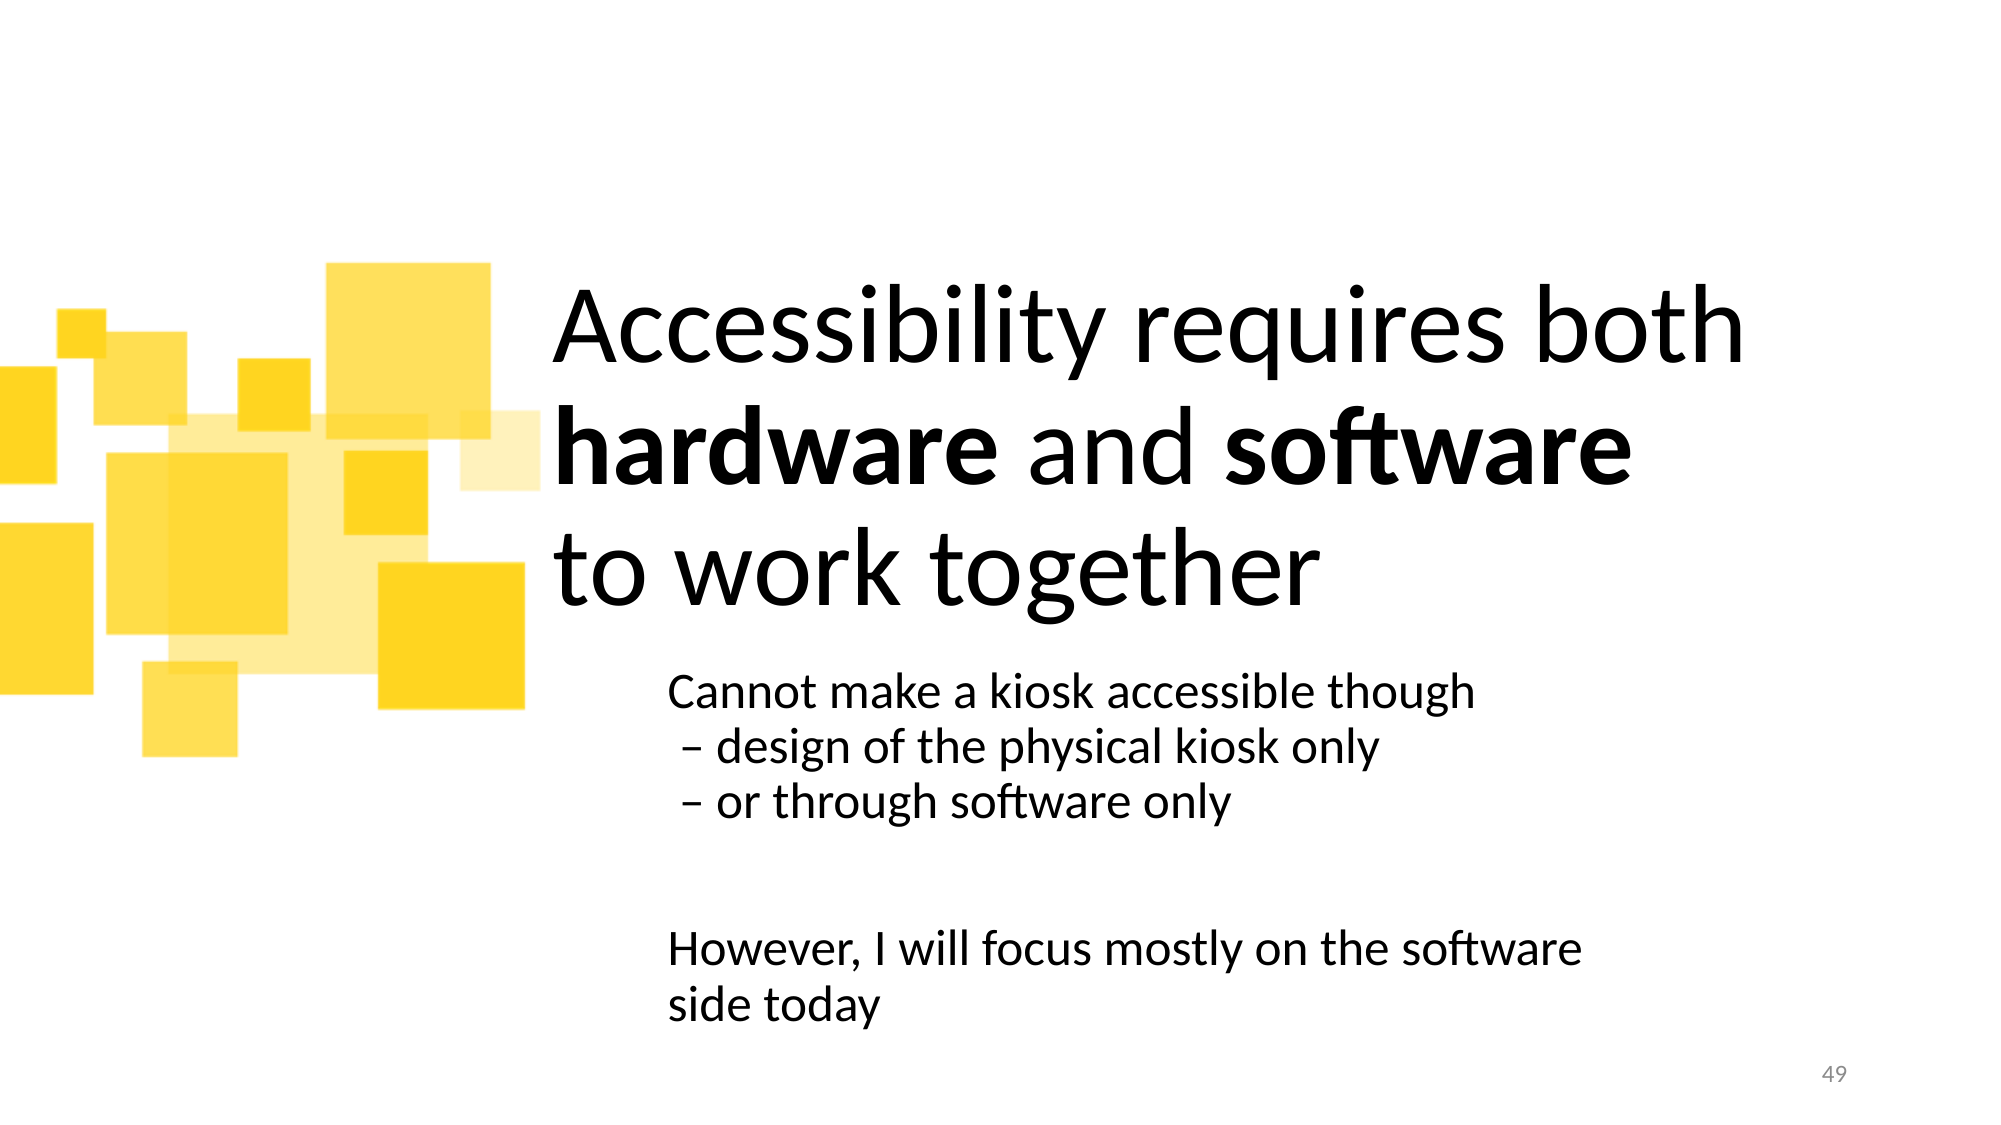

# Accessibility requires both hardware and software to work together
Cannot make a kiosk accessible though
 – design of the physical kiosk only
 – or through software only

However, I will focus mostly on the software side today
49